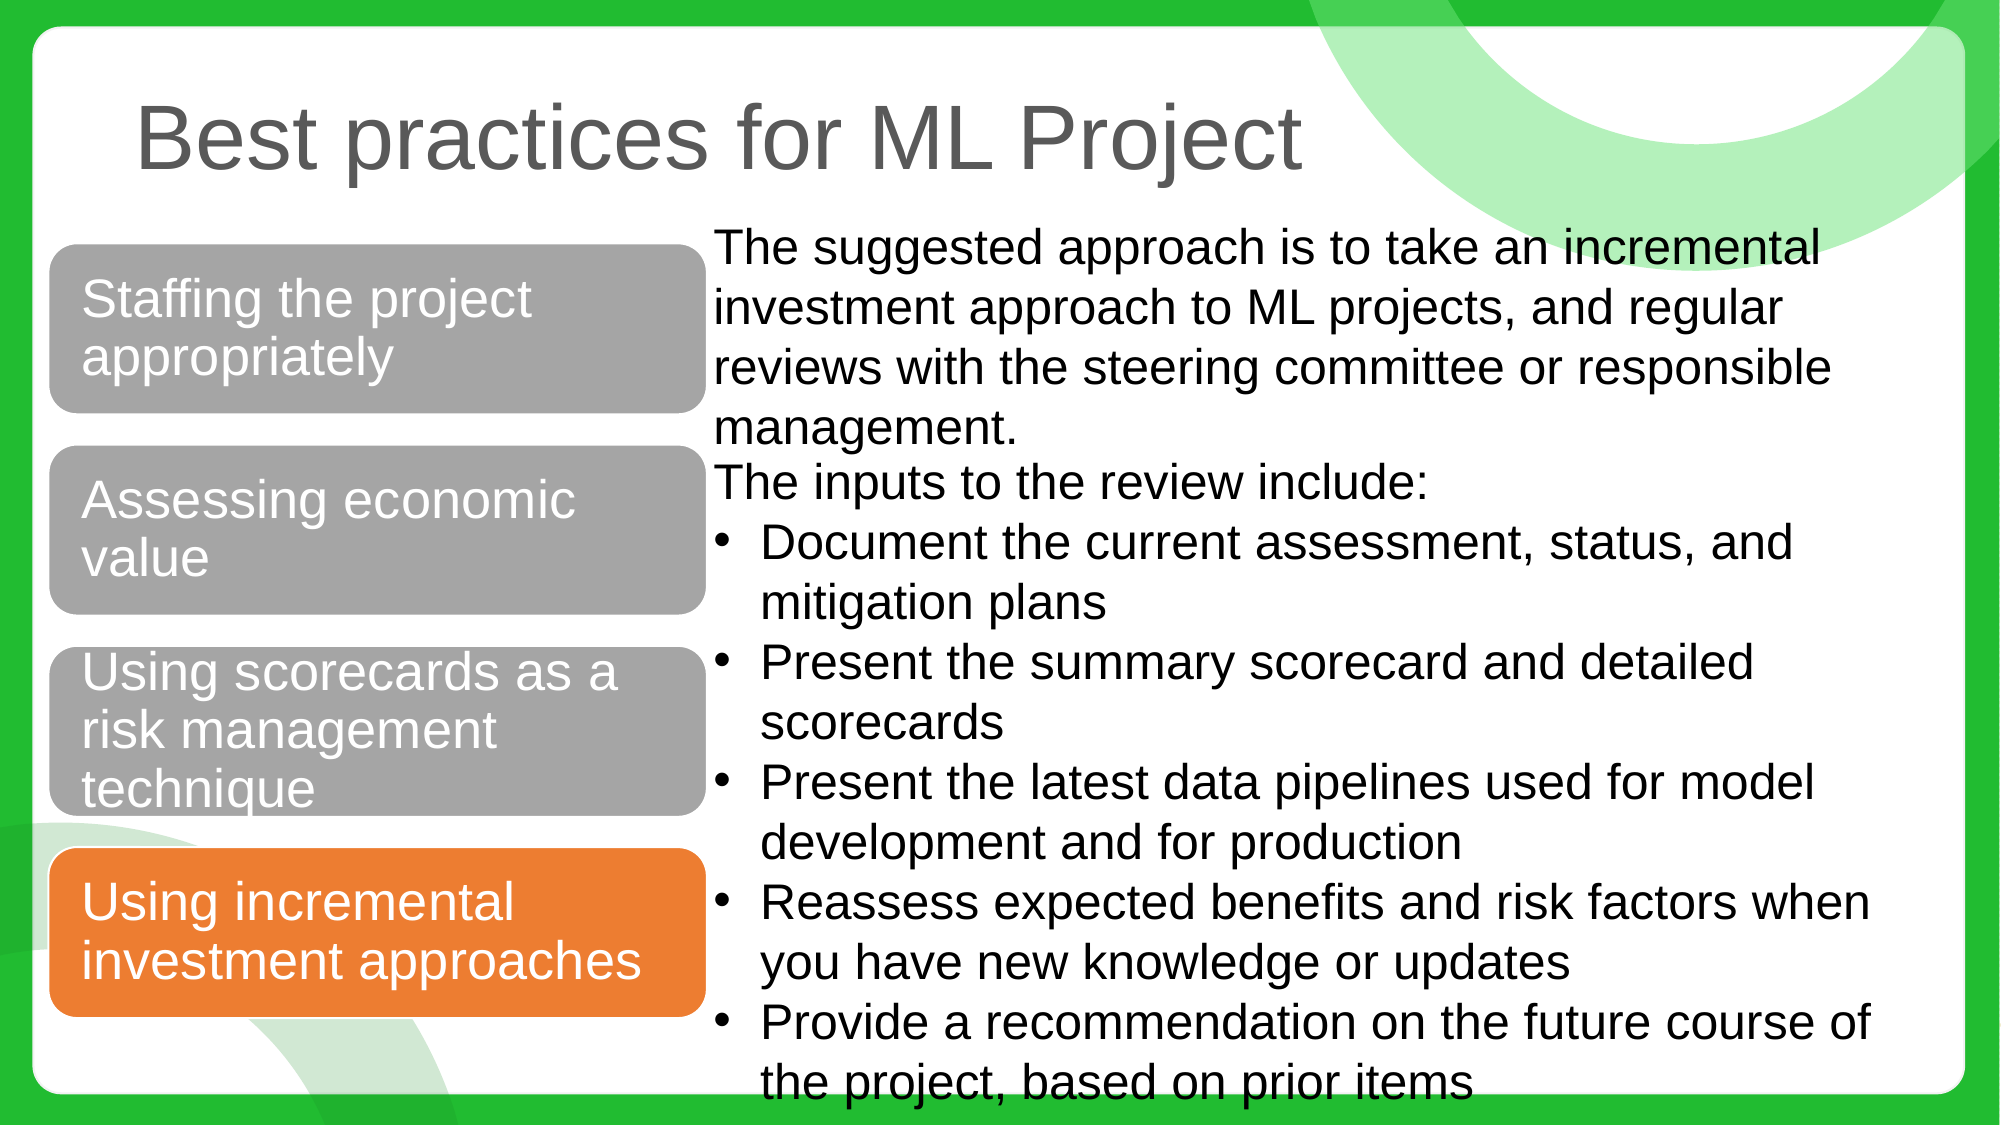

Best practices for ML Project
Staffing the project appropriately
Assessing economic value
Using scorecards as a risk management technique
Using incremental investment approaches
The suggested approach is to take an incremental investment approach to ML projects, and regular reviews with the steering committee or responsible management.
The inputs to the review include:
Document the current assessment, status, and mitigation plans
Present the summary scorecard and detailed scorecards
Present the latest data pipelines used for model development and for production
Reassess expected benefits and risk factors when you have new knowledge or updates
Provide a recommendation on the future course of the project, based on prior items